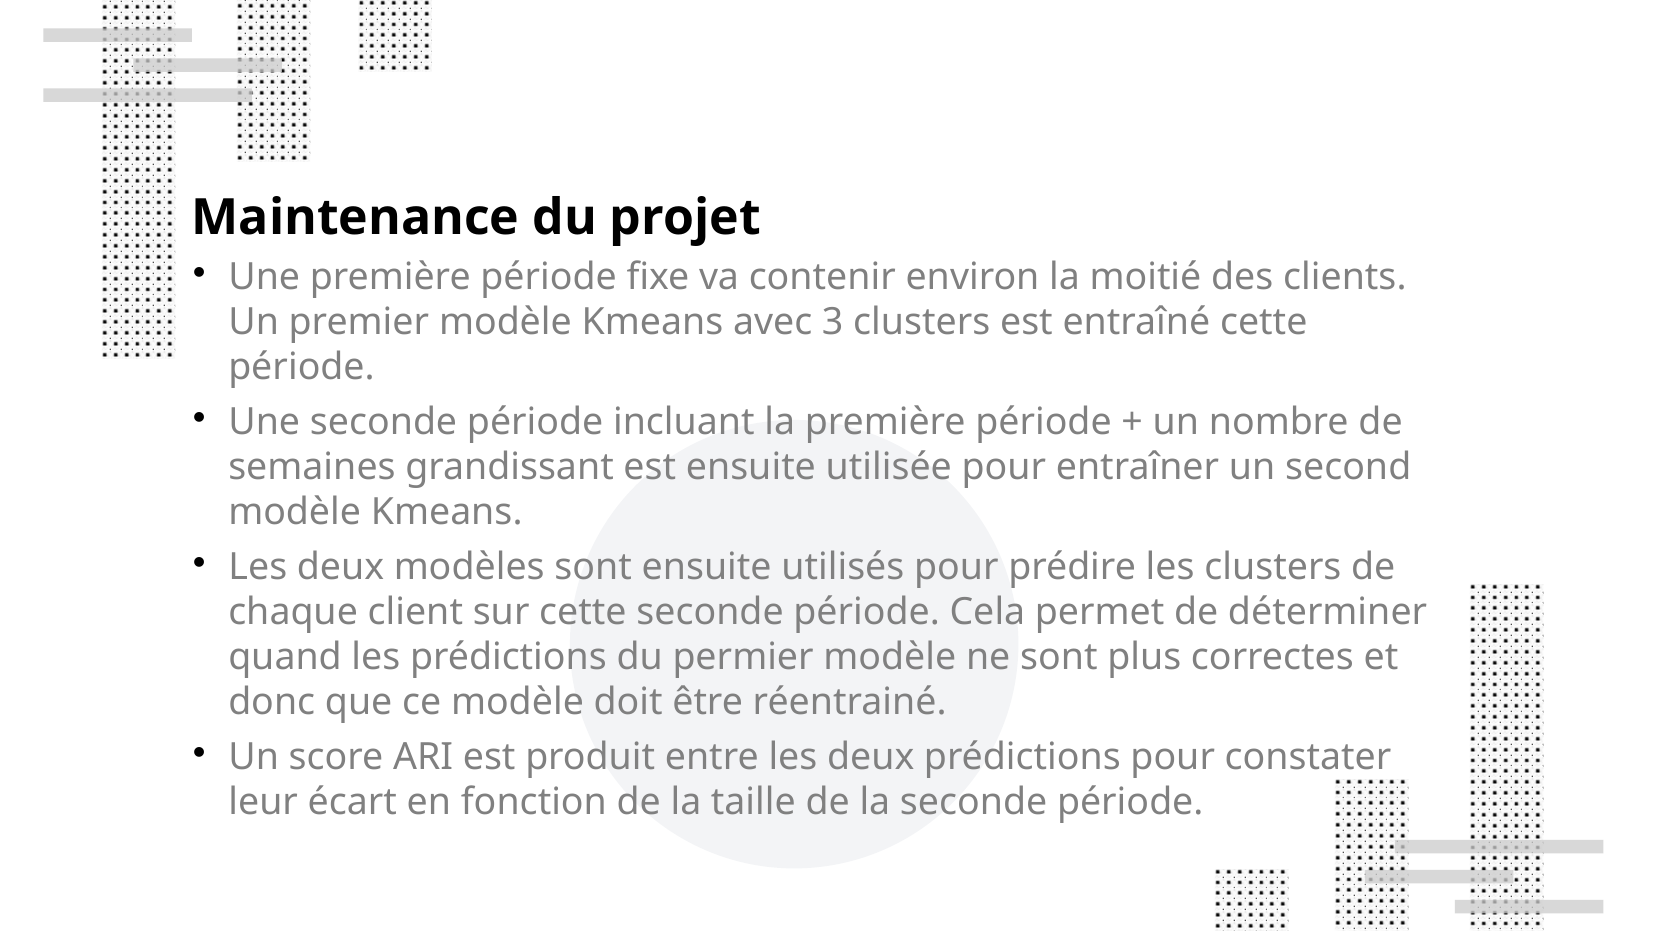

Maintenance du projet
Une première période fixe va contenir environ la moitié des clients. Un premier modèle Kmeans avec 3 clusters est entraîné cette période.
Une seconde période incluant la première période + un nombre de semaines grandissant est ensuite utilisée pour entraîner un second modèle Kmeans.
Les deux modèles sont ensuite utilisés pour prédire les clusters de chaque client sur cette seconde période. Cela permet de déterminer quand les prédictions du permier modèle ne sont plus correctes et donc que ce modèle doit être réentrainé.
Un score ARI est produit entre les deux prédictions pour constater leur écart en fonction de la taille de la seconde période.